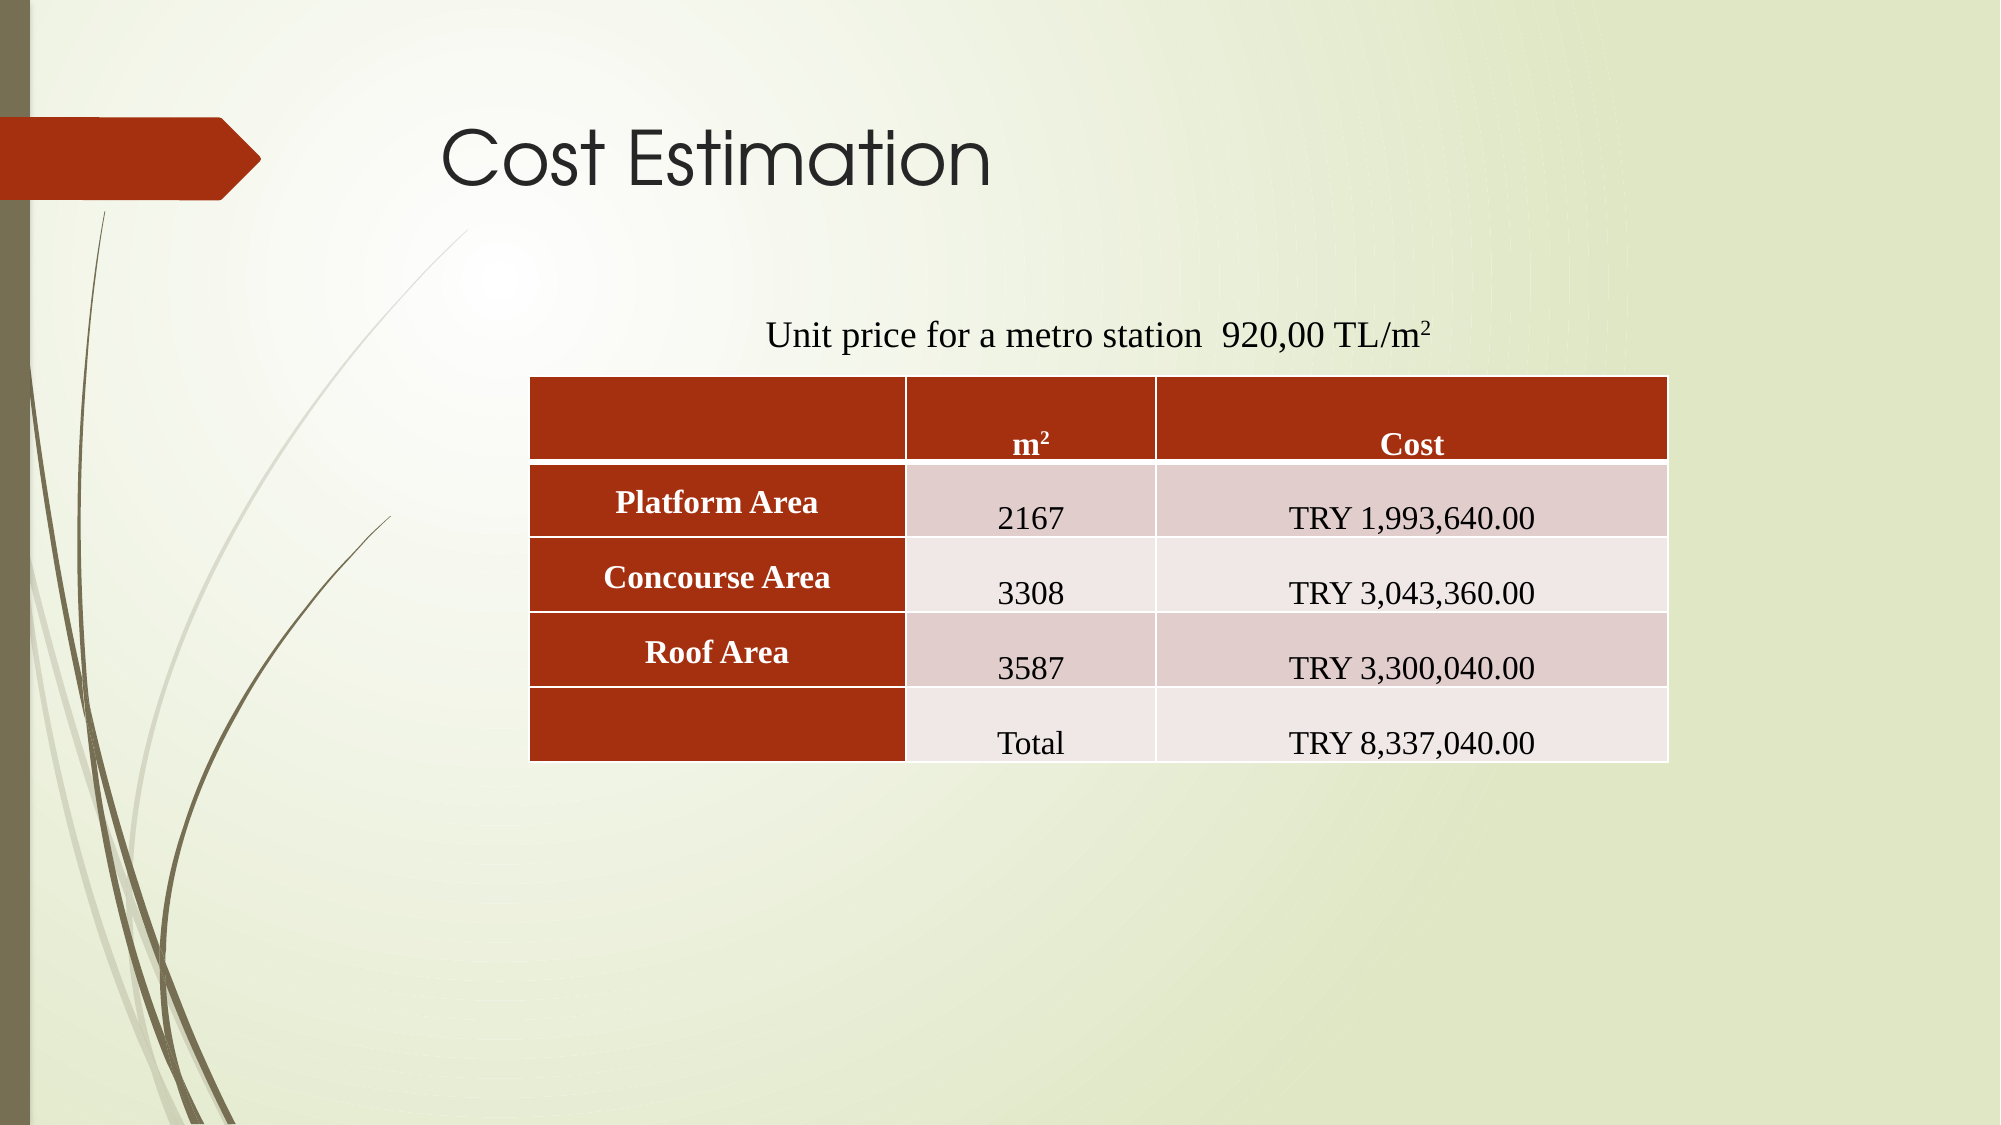

# Cost Estimation
Unit price for a metro station  920,00 TL/m2
|  | m2 | Cost |
| --- | --- | --- |
| Platform Area | 2167 | TRY 1,993,640.00 |
| Concourse Area | 3308 | TRY 3,043,360.00 |
| Roof Area | 3587 | TRY 3,300,040.00 |
|  | Total | TRY 8,337,040.00 |